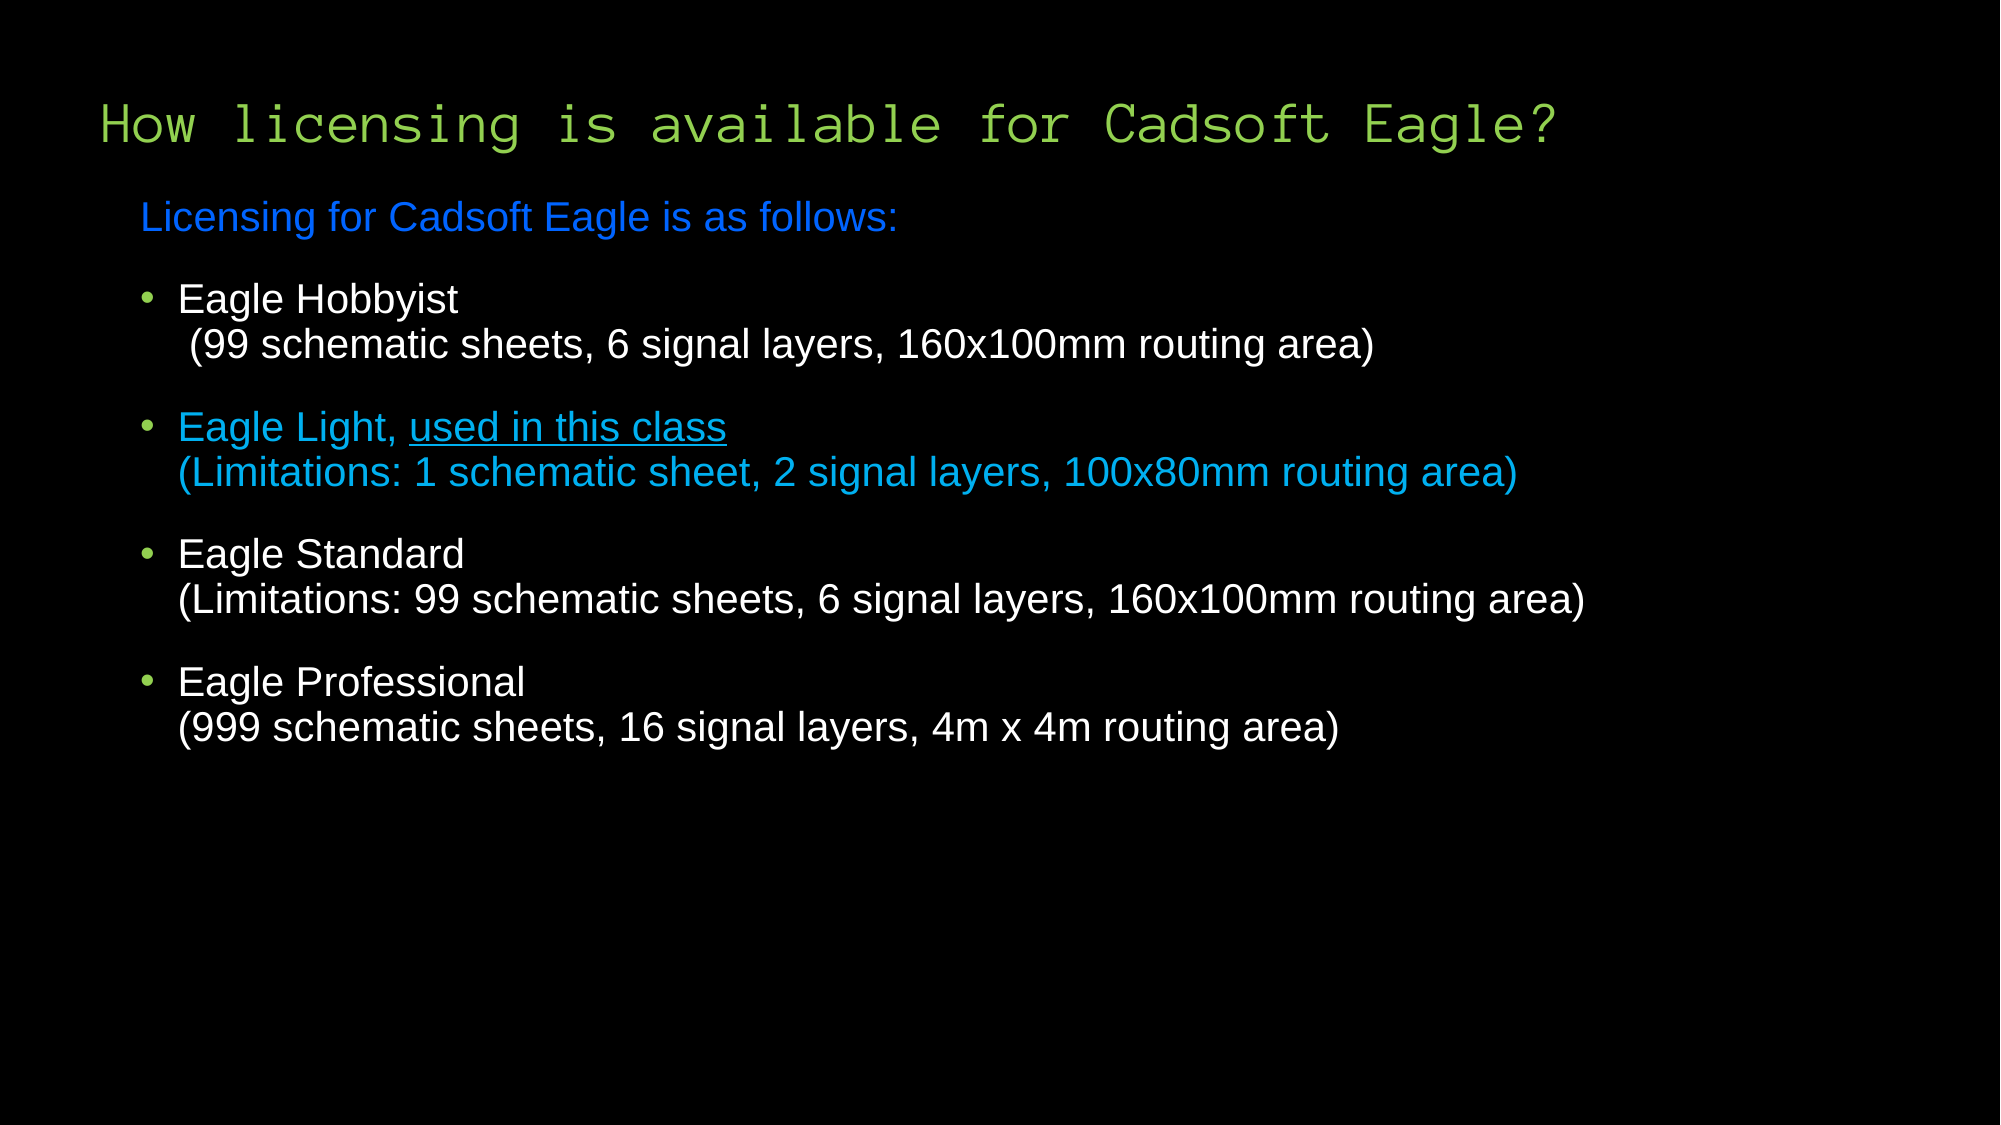

# How licensing is available for Cadsoft Eagle?
Licensing for Cadsoft Eagle is as follows:
Eagle Hobbyist
 (99 schematic sheets, 6 signal layers, 160x100mm routing area)
Eagle Light, used in this class
(Limitations: 1 schematic sheet, 2 signal layers, 100x80mm routing area)
Eagle Standard
(Limitations: 99 schematic sheets, 6 signal layers, 160x100mm routing area)
Eagle Professional
(999 schematic sheets, 16 signal layers, 4m x 4m routing area)